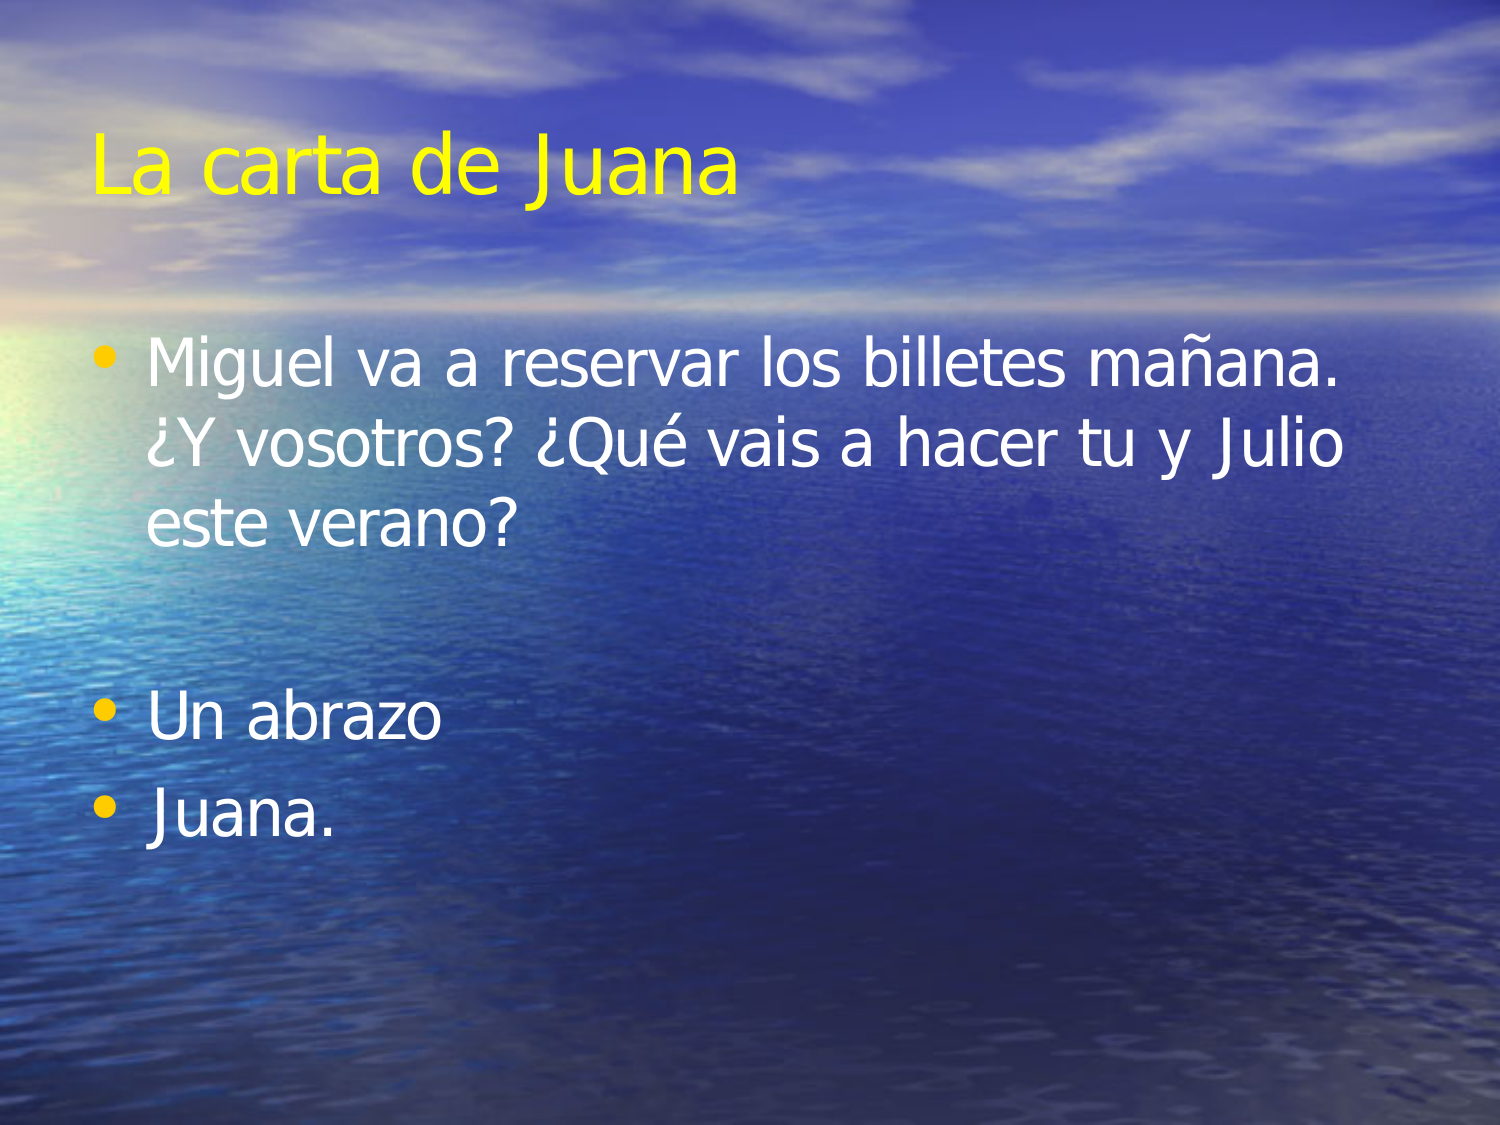

La carta de Juana
Miguel va a reservar los billetes mañana. ¿Y vosotros? ¿Qué vais a hacer tu y Julio este verano?

Un abrazo
Juana.